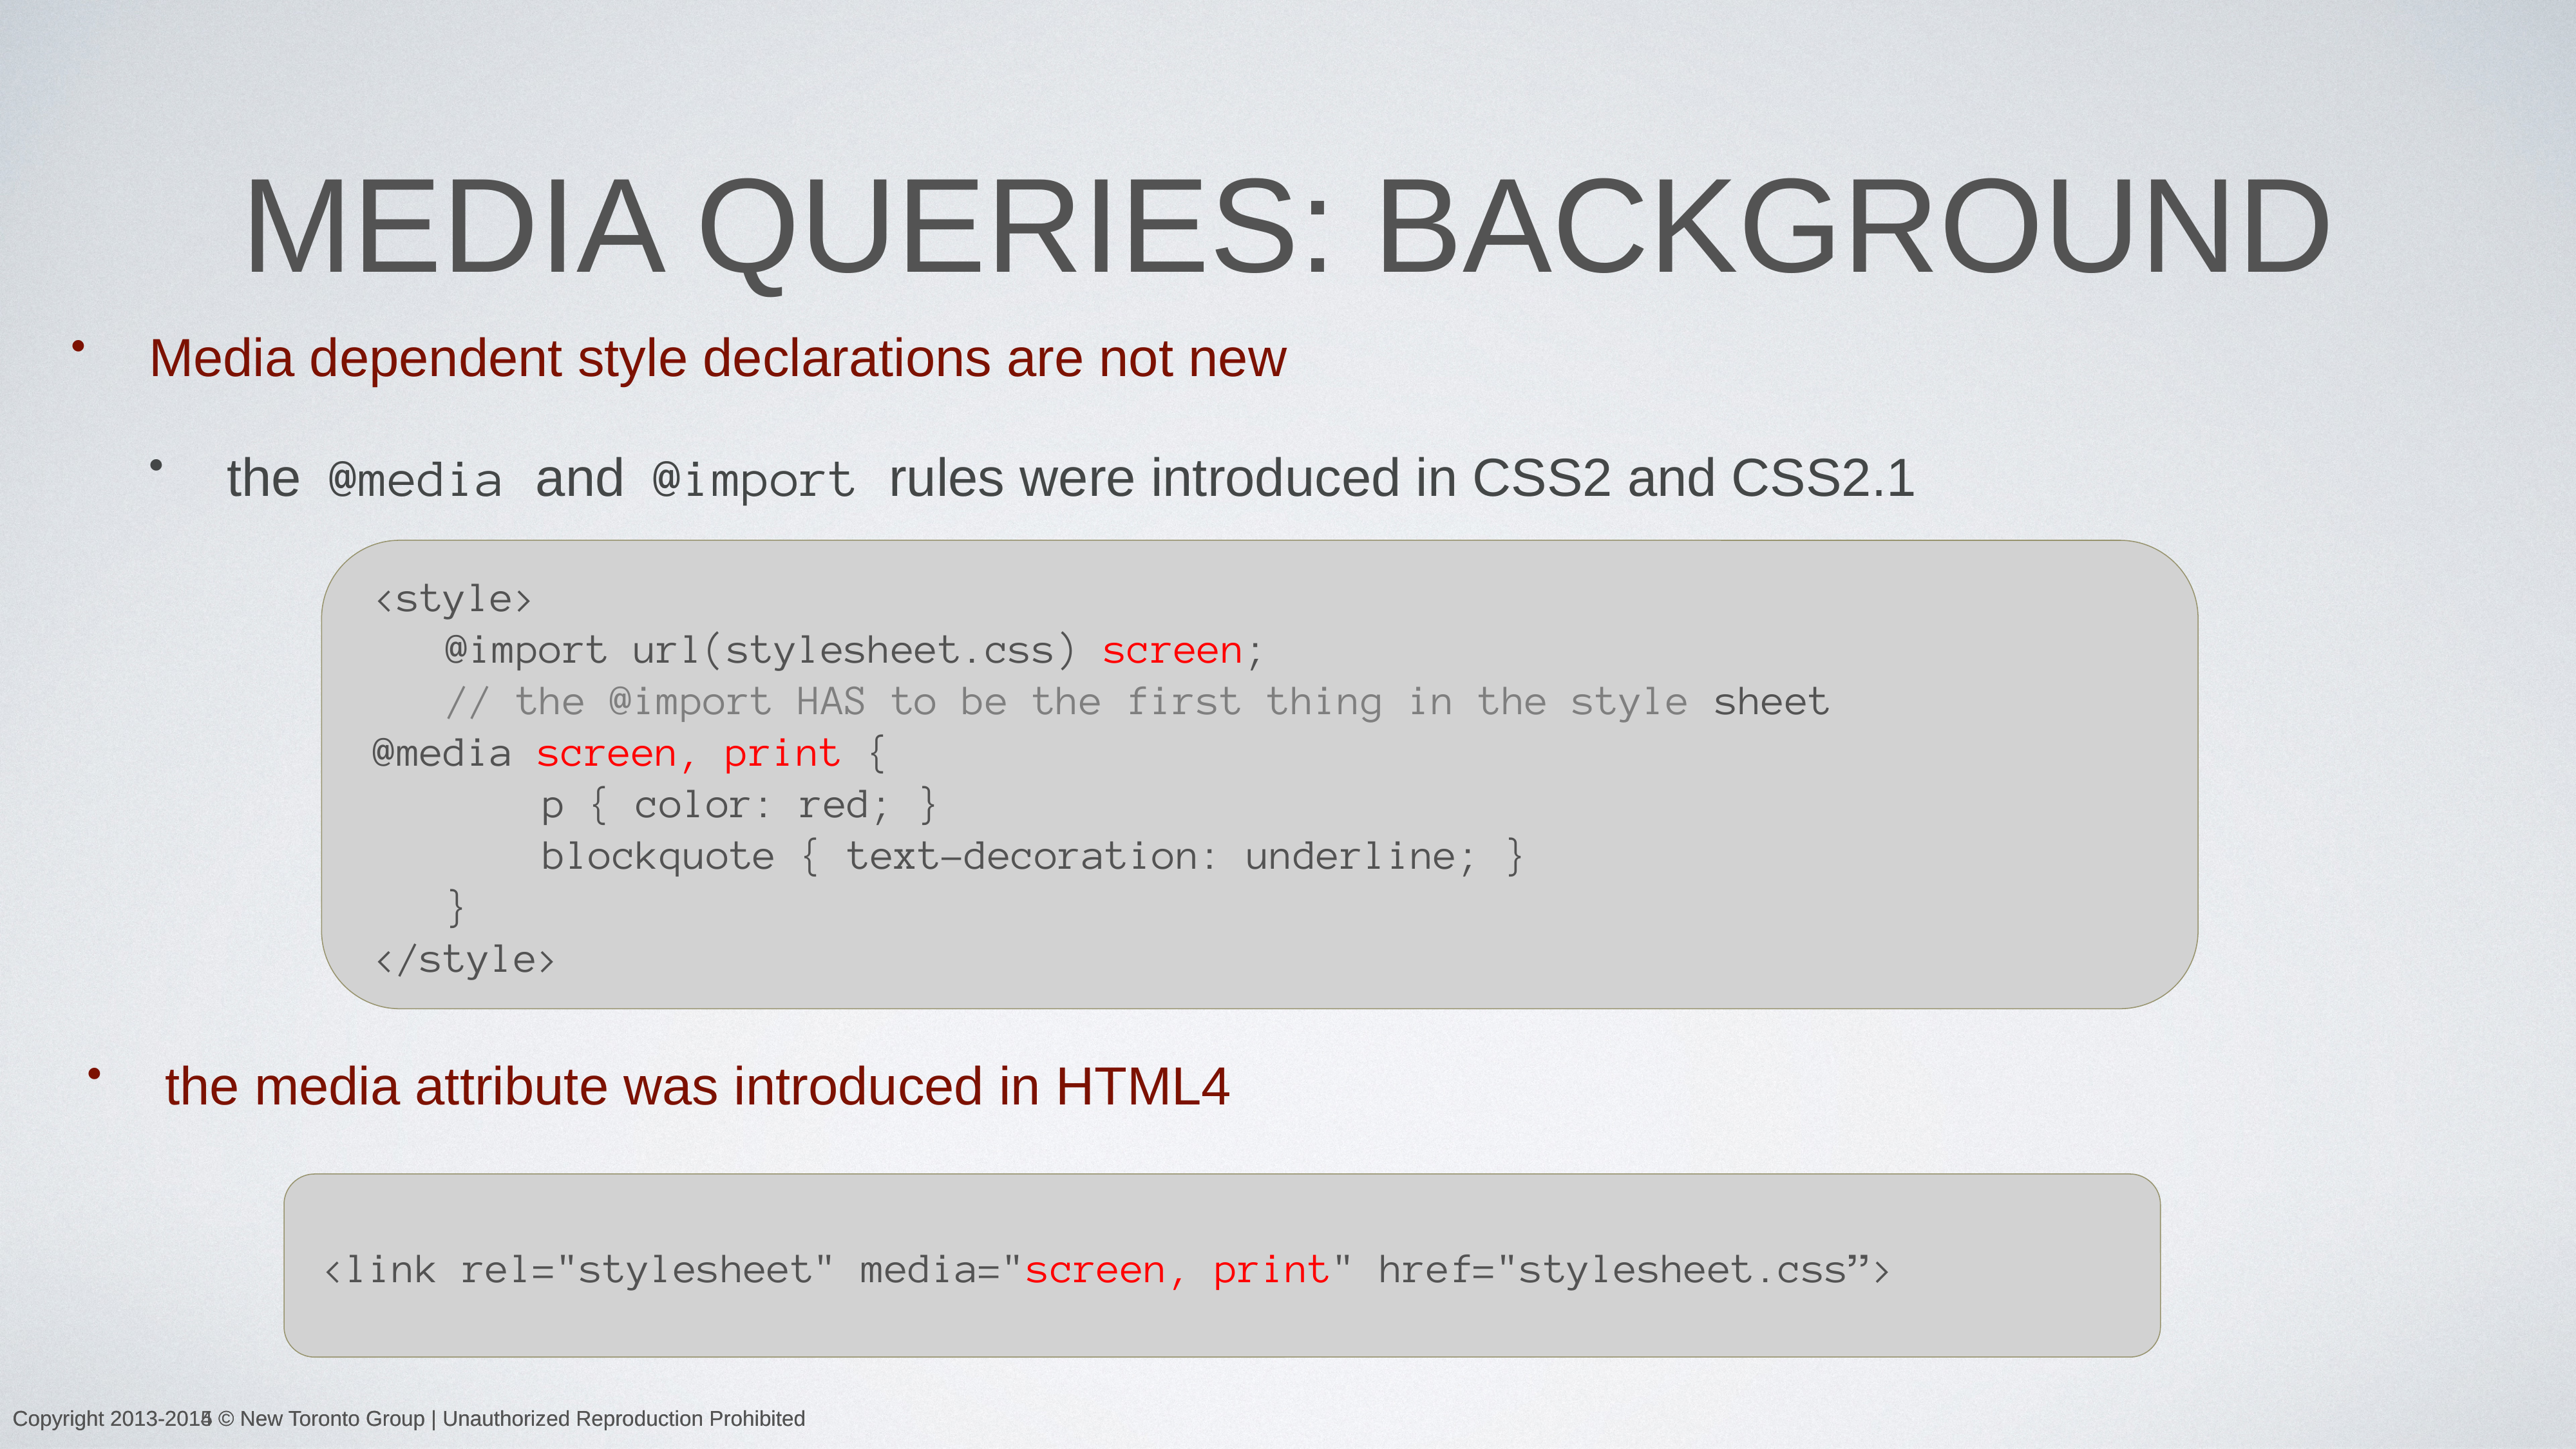

# Media Queries: background
Media dependent style declarations are not new
the @media and @import rules were introduced in CSS2 and CSS2.1

<style>
	@import url(stylesheet.css) screen;
	// the @import HAS to be the first thing in the style sheet
@media screen, print {
		p { color: red; }
		blockquote { text-decoration: underline; }
	}
</style>
the media attribute was introduced in HTML4

<link rel="stylesheet" media="screen, print" href="stylesheet.css”>